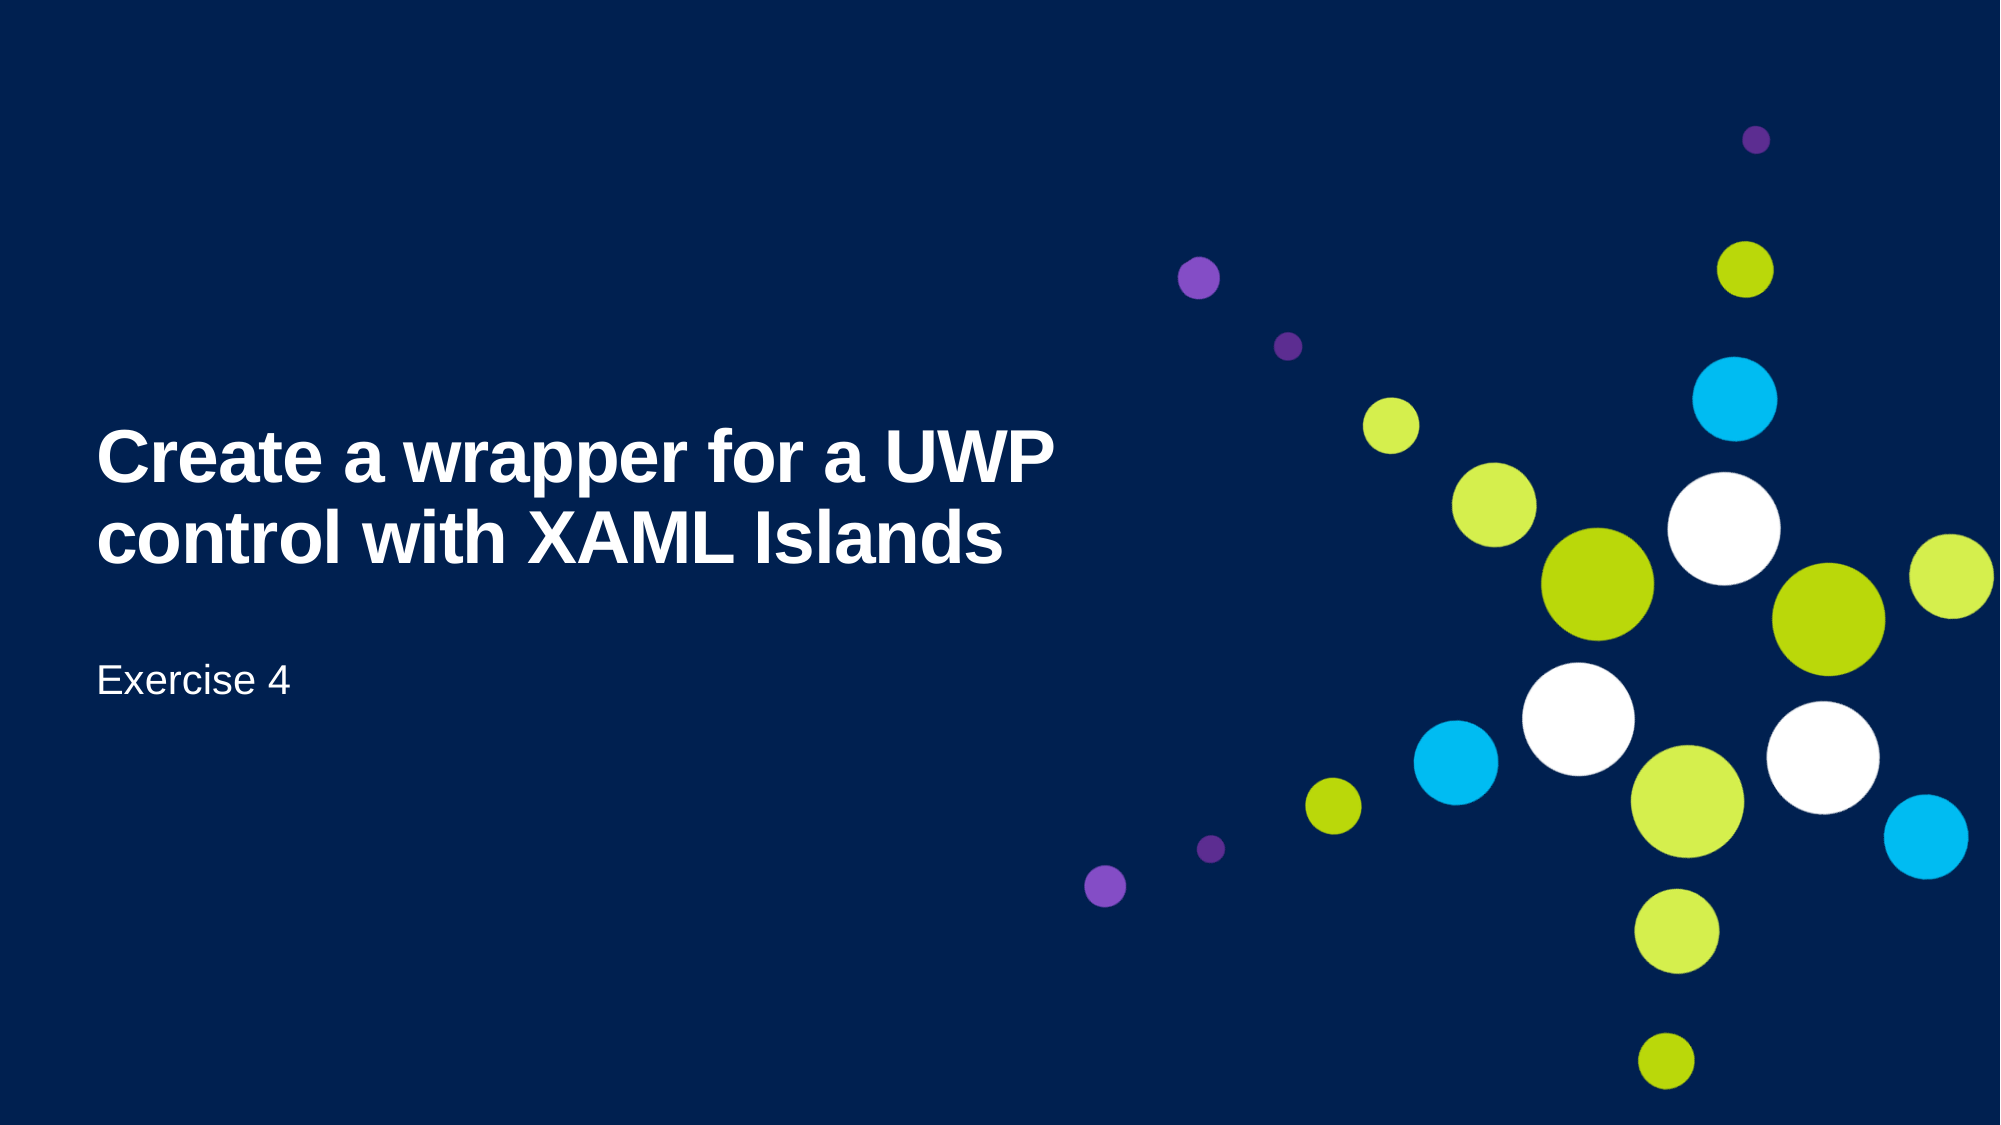

# Create a wrapper for a UWP control with XAML Islands
Exercise 4